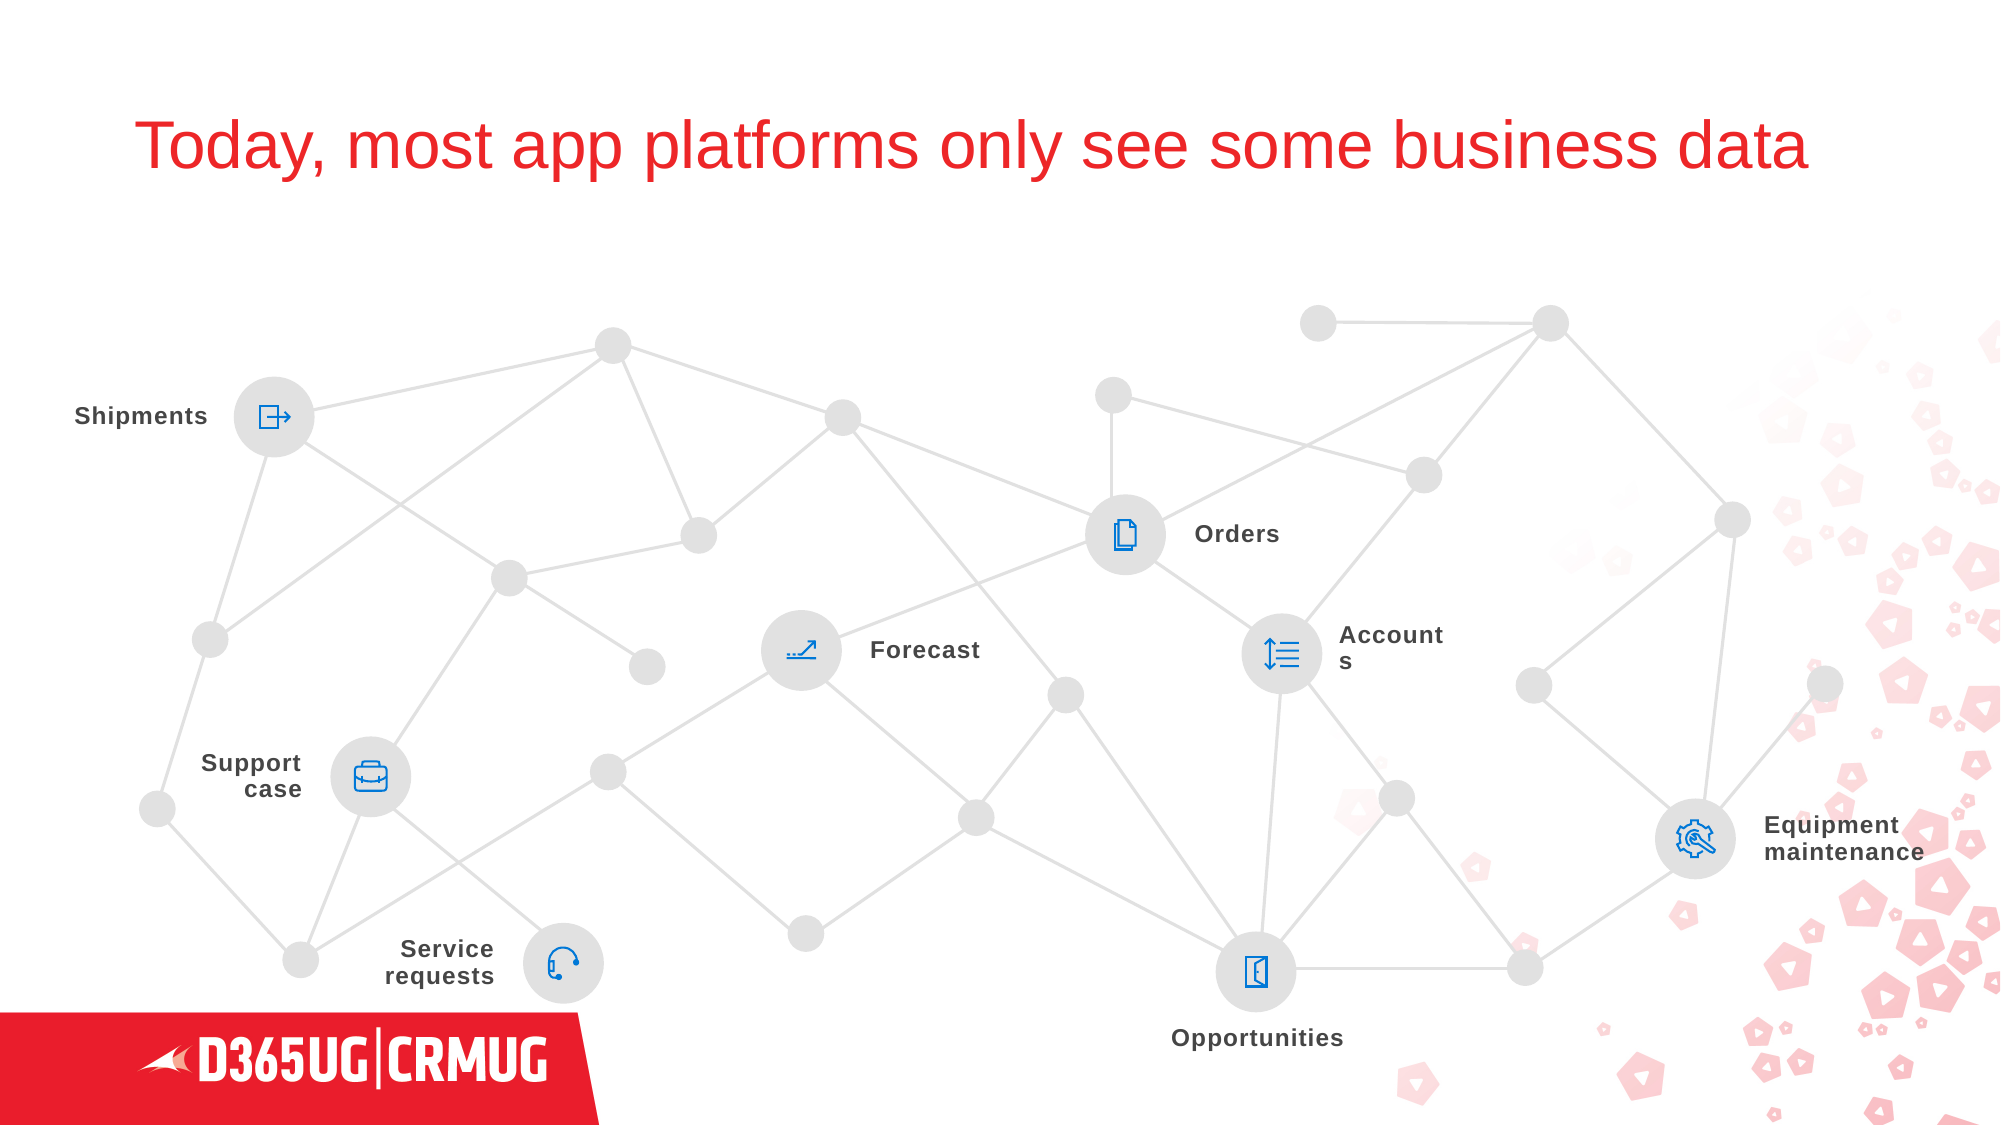

# Today, most app platforms only see some business data

Shipments
Orders
Accounts
Forecast
Support
case
Equipment
maintenance
Service
requests
Opportunities